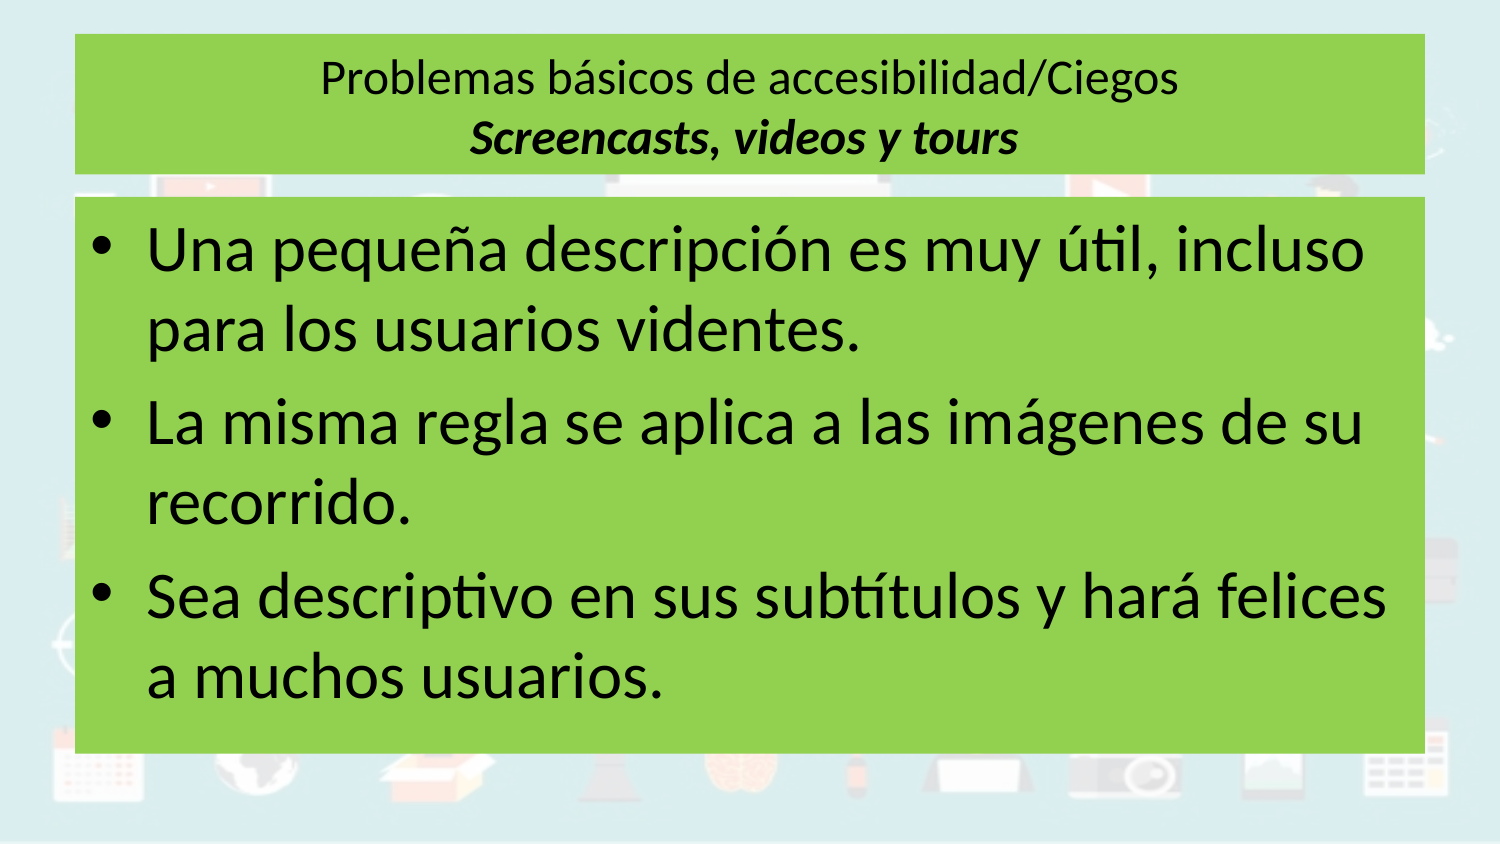

# Problemas básicos de accesibilidad/Ciegos Screencasts, videos y tours
Una pequeña descripción es muy útil, incluso para los usuarios videntes.
La misma regla se aplica a las imágenes de su recorrido.
Sea descriptivo en sus subtítulos y hará felices a muchos usuarios.